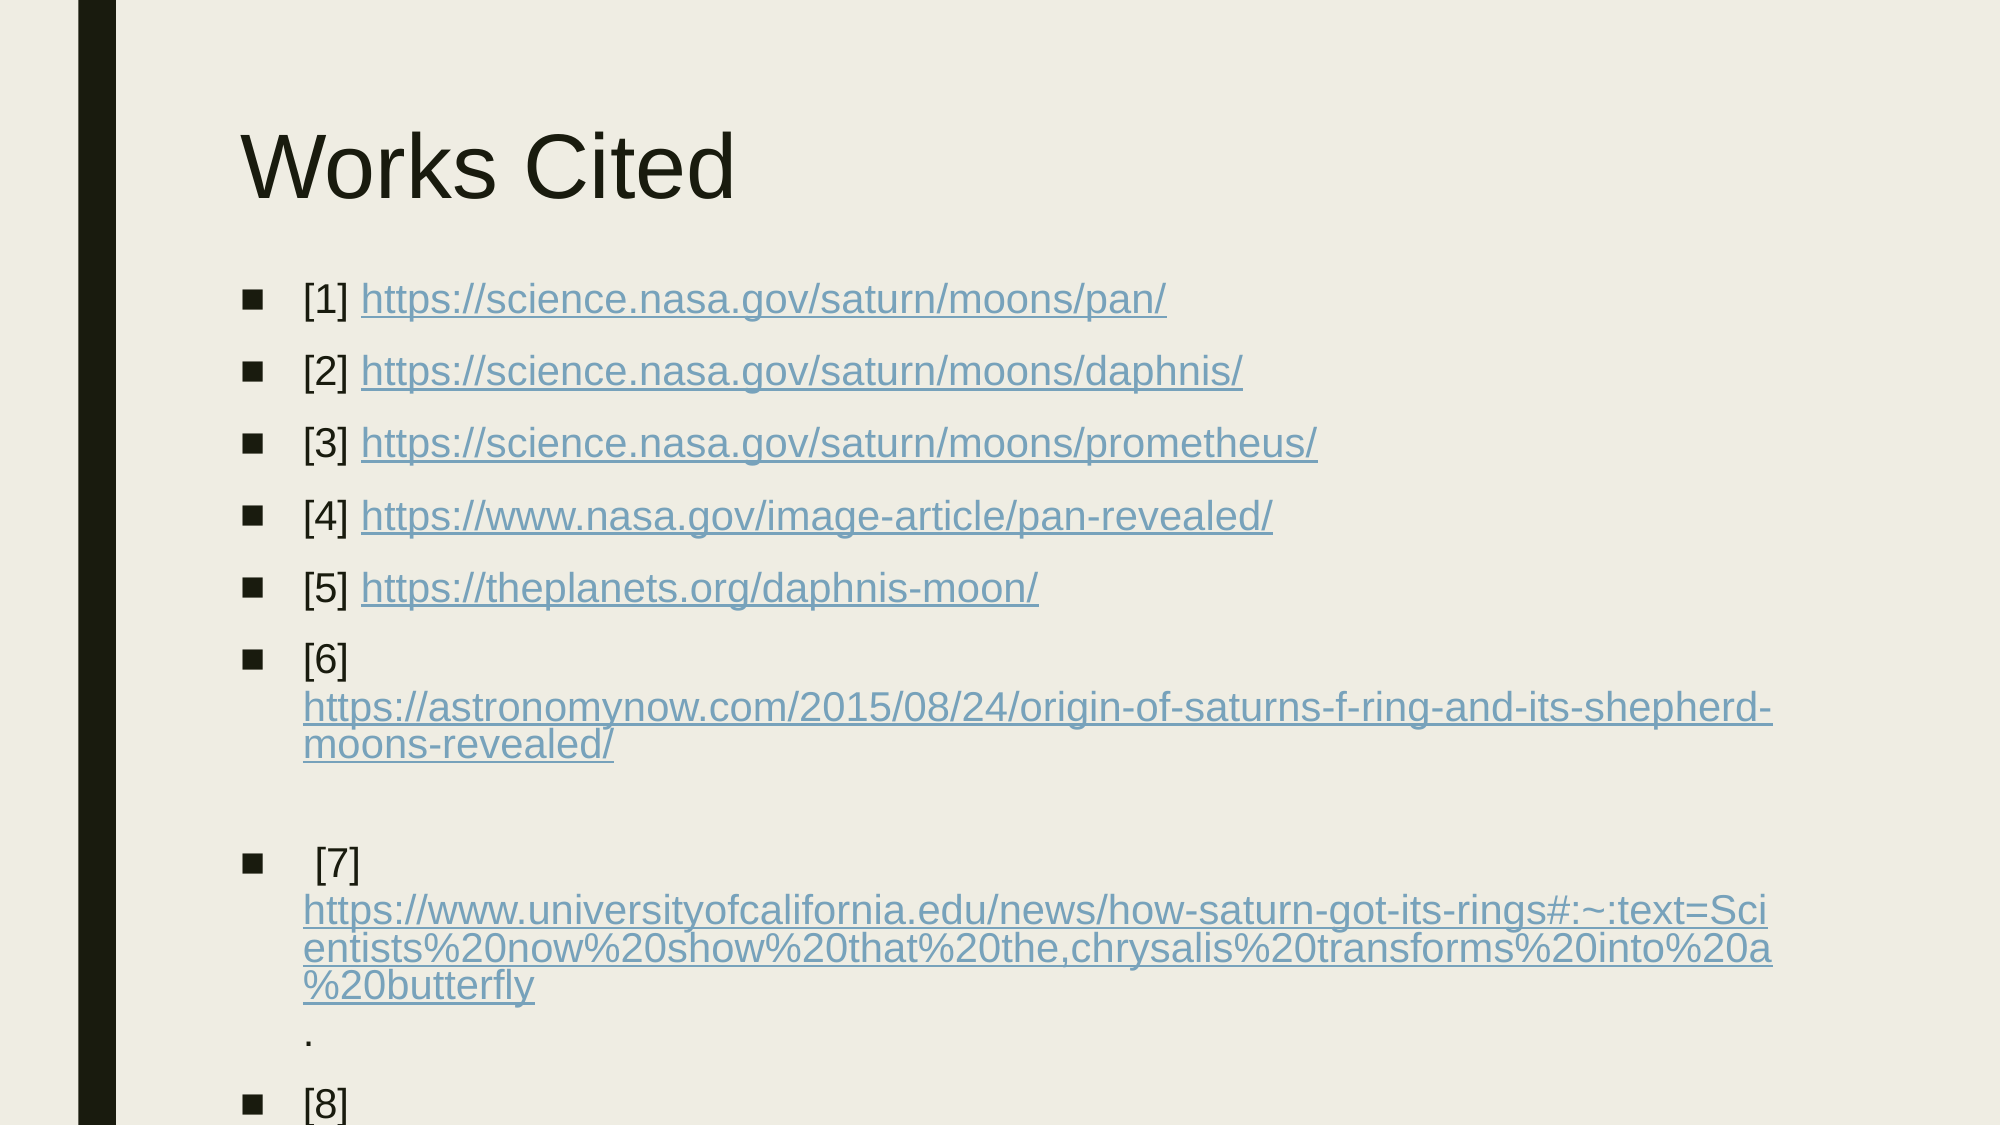

# Works Cited
[1] https://science.nasa.gov/saturn/moons/pan/
[2] https://science.nasa.gov/saturn/moons/daphnis/
[3] https://science.nasa.gov/saturn/moons/prometheus/
[4] https://www.nasa.gov/image-article/pan-revealed/
[5] https://theplanets.org/daphnis-moon/
[6] https://astronomynow.com/2015/08/24/origin-of-saturns-f-ring-and-its-shepherd-moons-revealed/
 [7] https://www.universityofcalifornia.edu/news/how-saturn-got-its-rings#:~:text=Scientists%20now%20show%20that%20the,chrysalis%20transforms%20into%20a%20butterfly.
[8] https://www.aanda.org/articles/aa/full_html/2010/15/aa12734-09/aa12734-09.html